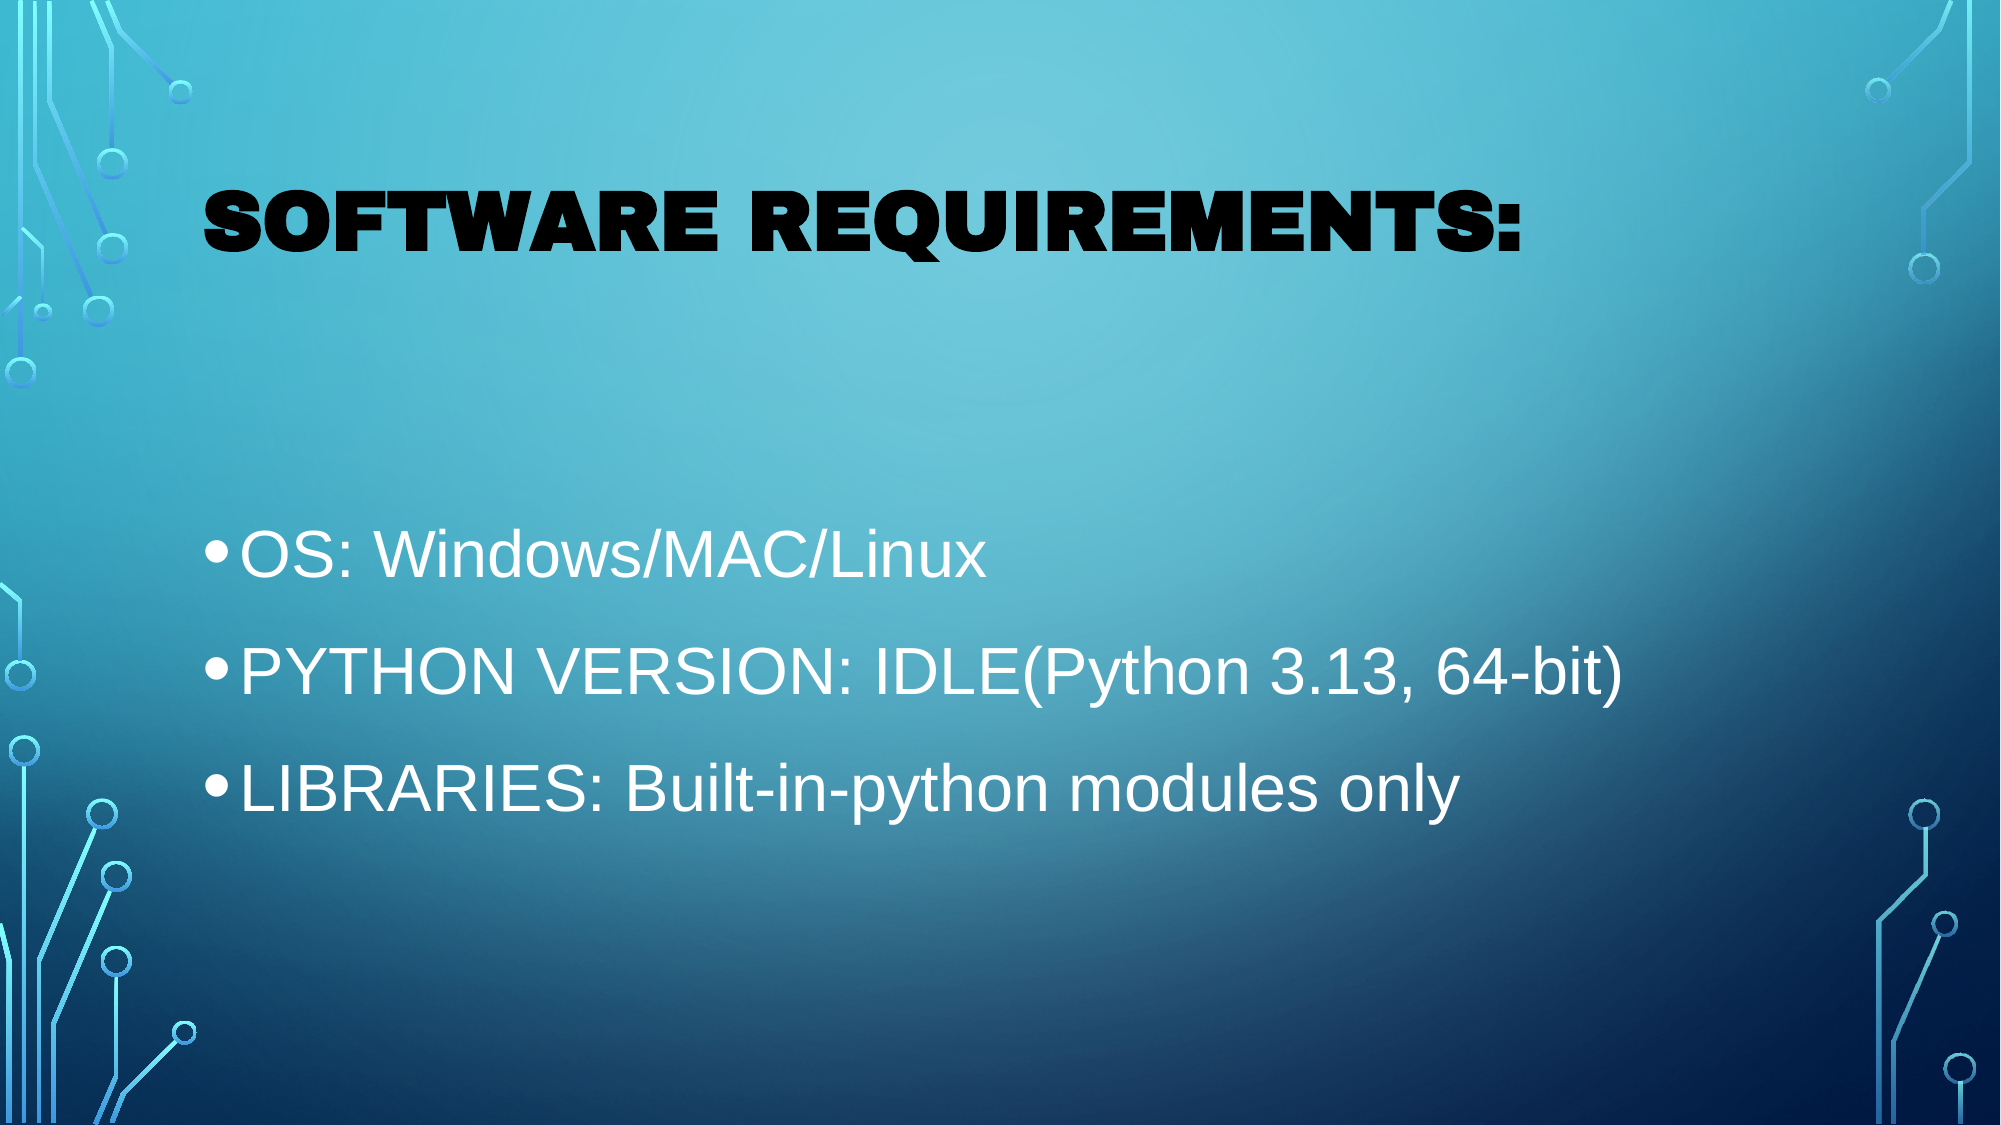

# SOFTWARE REQUIREMENTS:
OS: Windows/MAC/Linux
PYTHON VERSION: IDLE(Python 3.13, 64-bit)
LIBRARIES: Built-in-python modules only